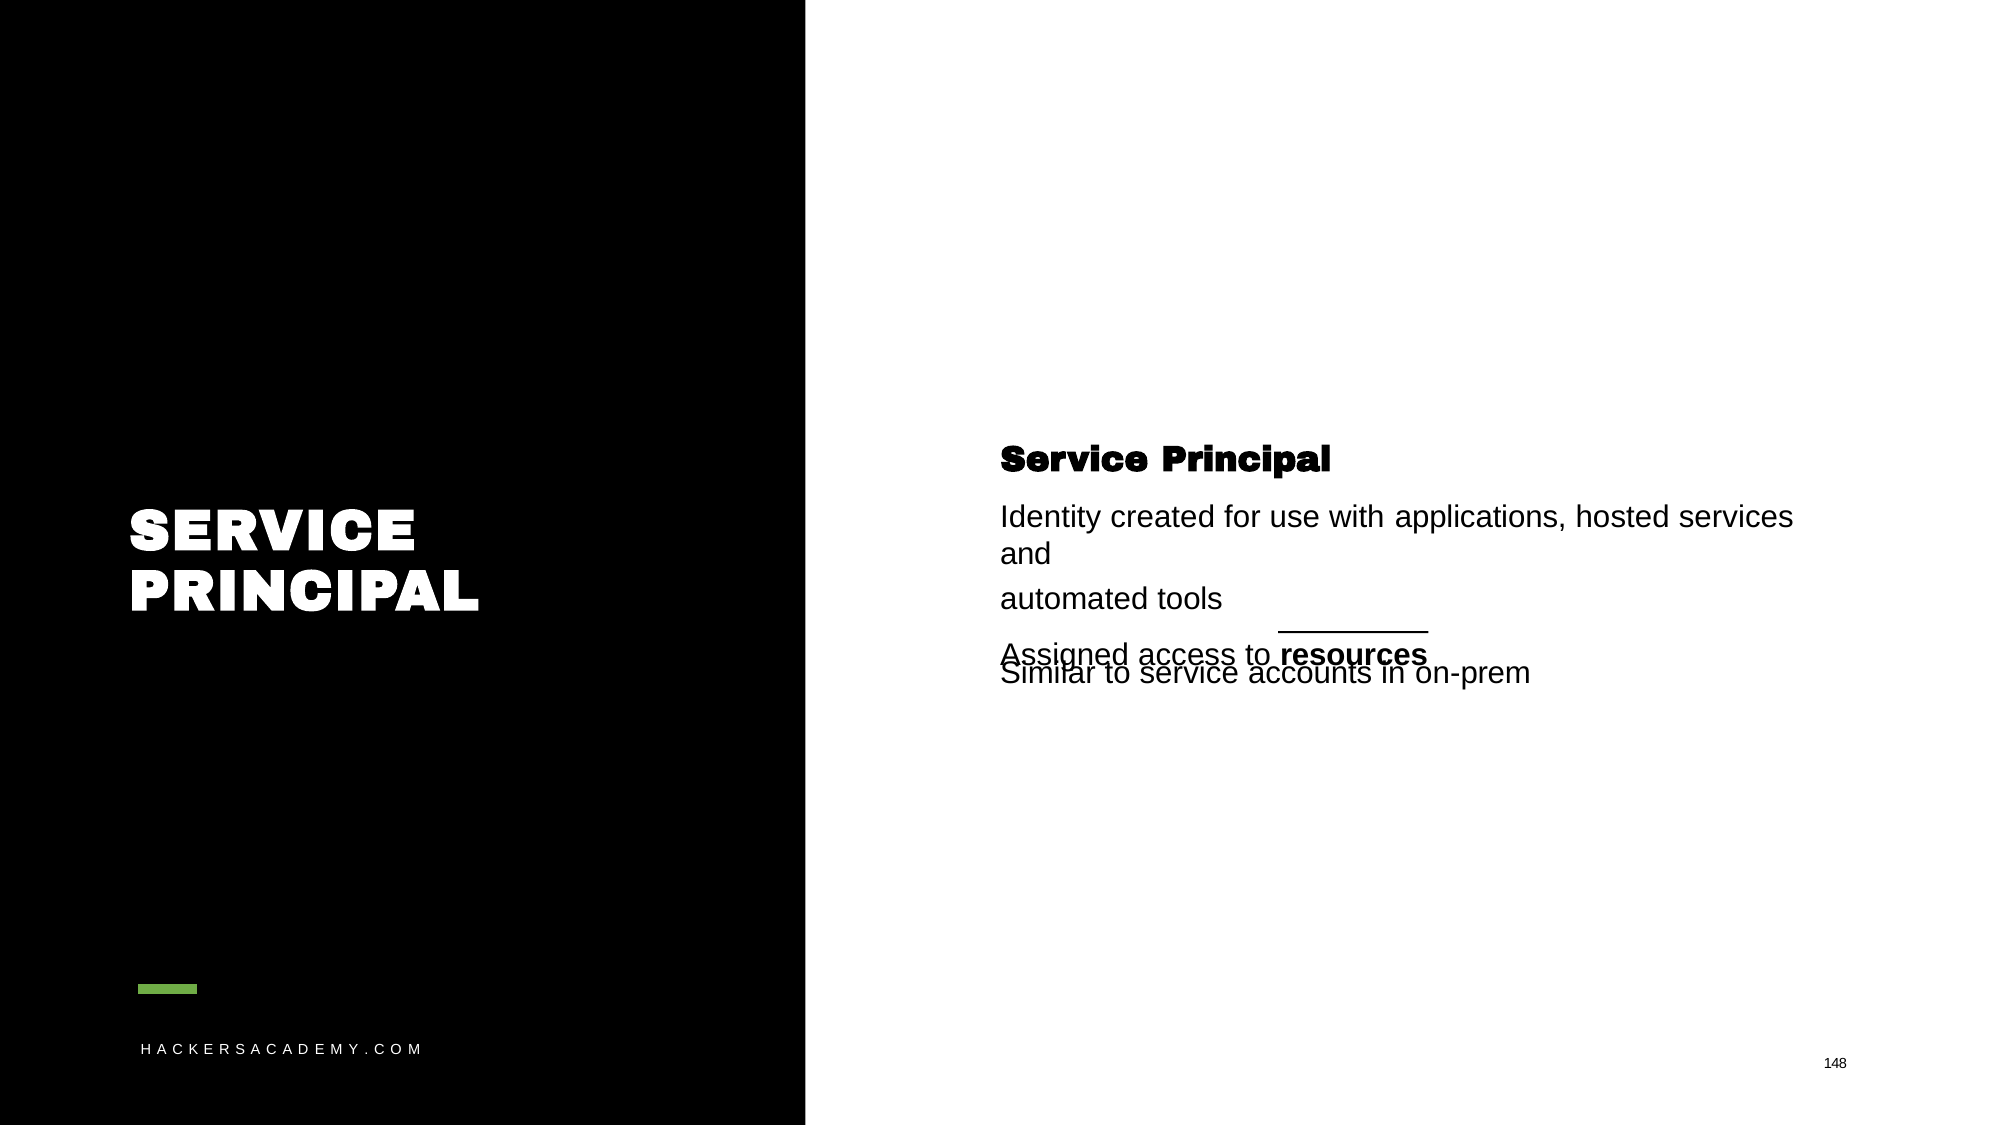

# Service Principal
Identity created for use with applications, hosted services and
automated tools
Assigned access to resources
SERVICE PRINCIPAL

Similar to service accounts in on-prem
H A C K E R S A C A D E M Y . C O M
148